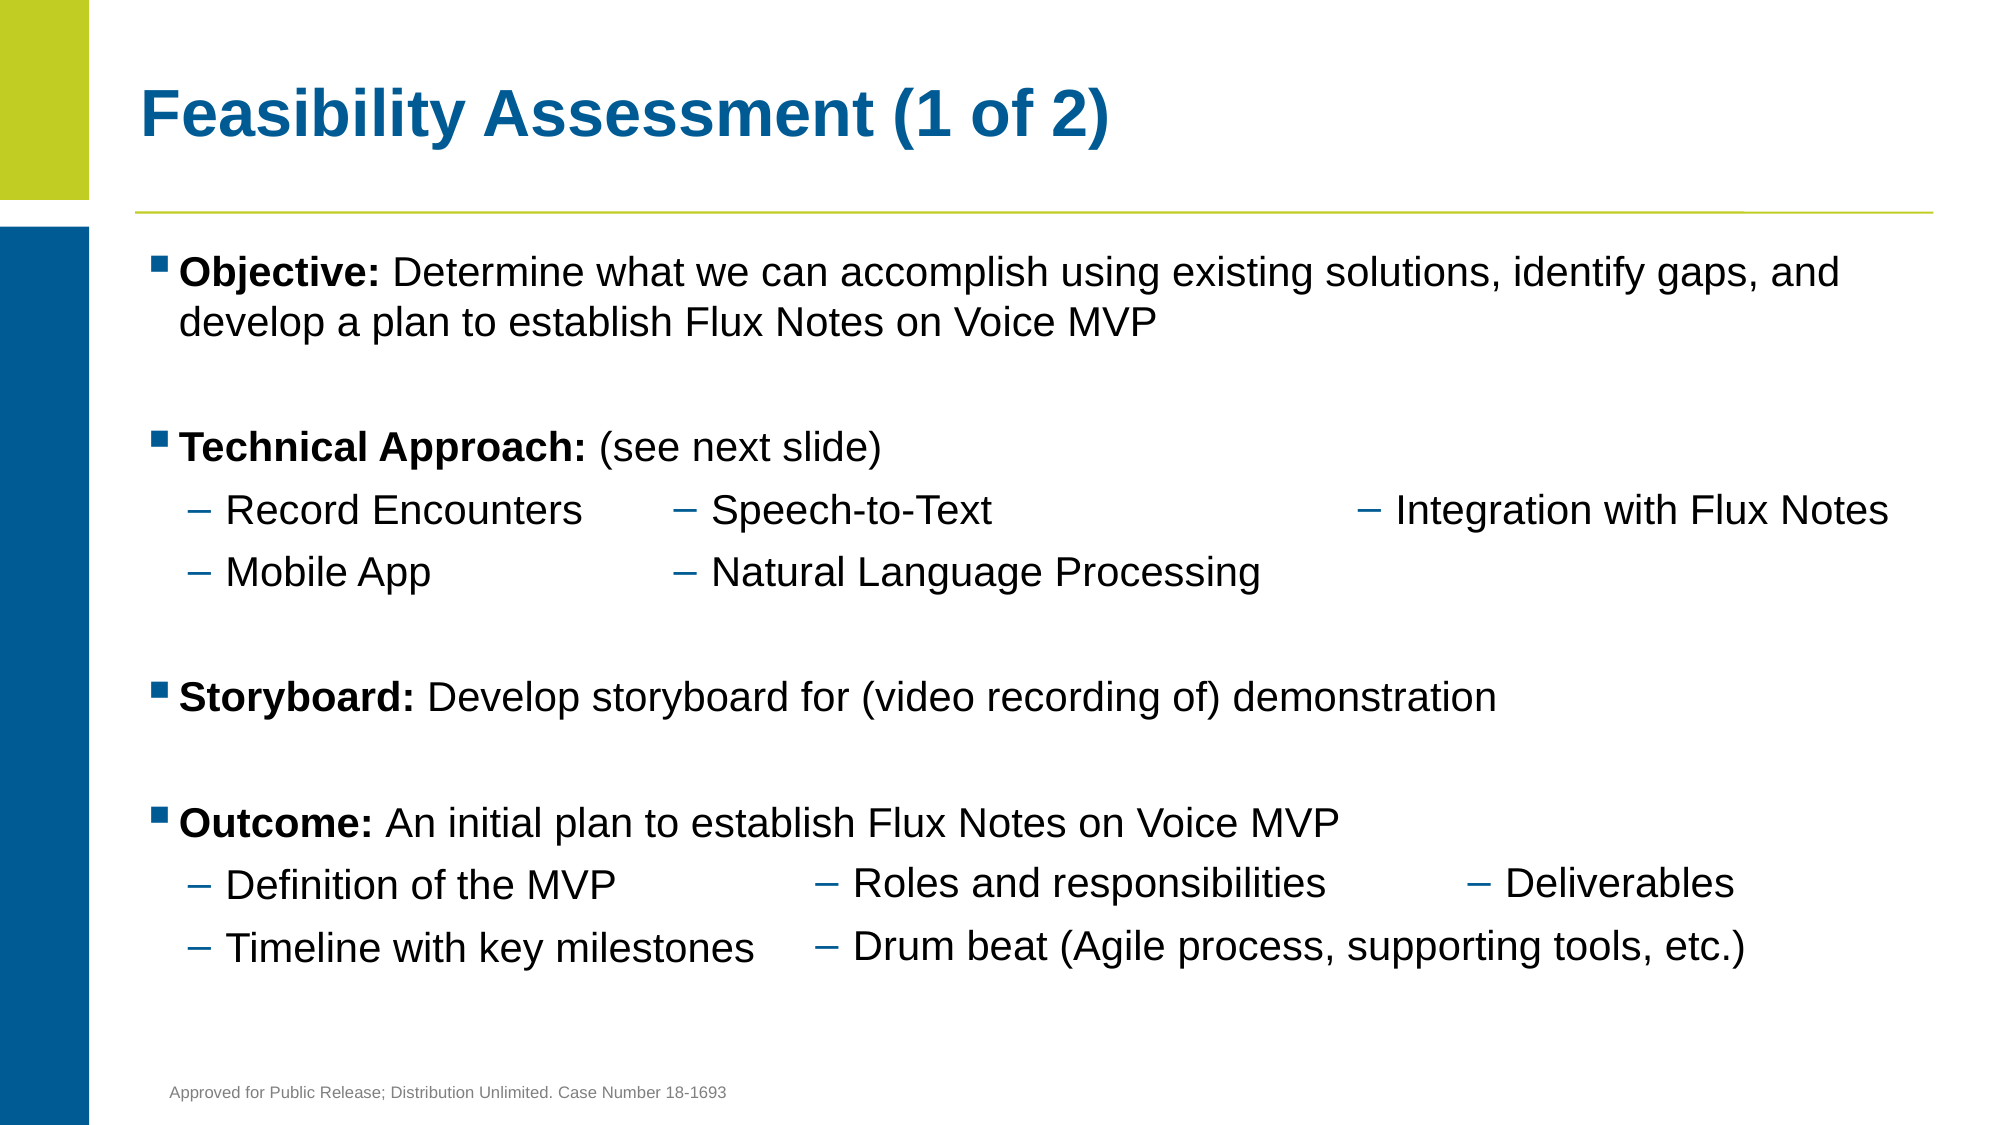

8
# Feasibility Assessment (1 of 2)
Objective: Determine what we can accomplish using existing solutions, identify gaps, and develop a plan to establish Flux Notes on Voice MVP

Technical Approach: (see next slide)
Record Encounters
Mobile App

Storyboard: Develop storyboard for (video recording of) demonstration

Outcome: An initial plan to establish Flux Notes on Voice MVP
Definition of the MVP
Timeline with key milestones
Speech-to-Text
Natural Language Processing
Integration with Flux Notes
Roles and responsibilities
Drum beat (Agile process, supporting tools, etc.)
Deliverables